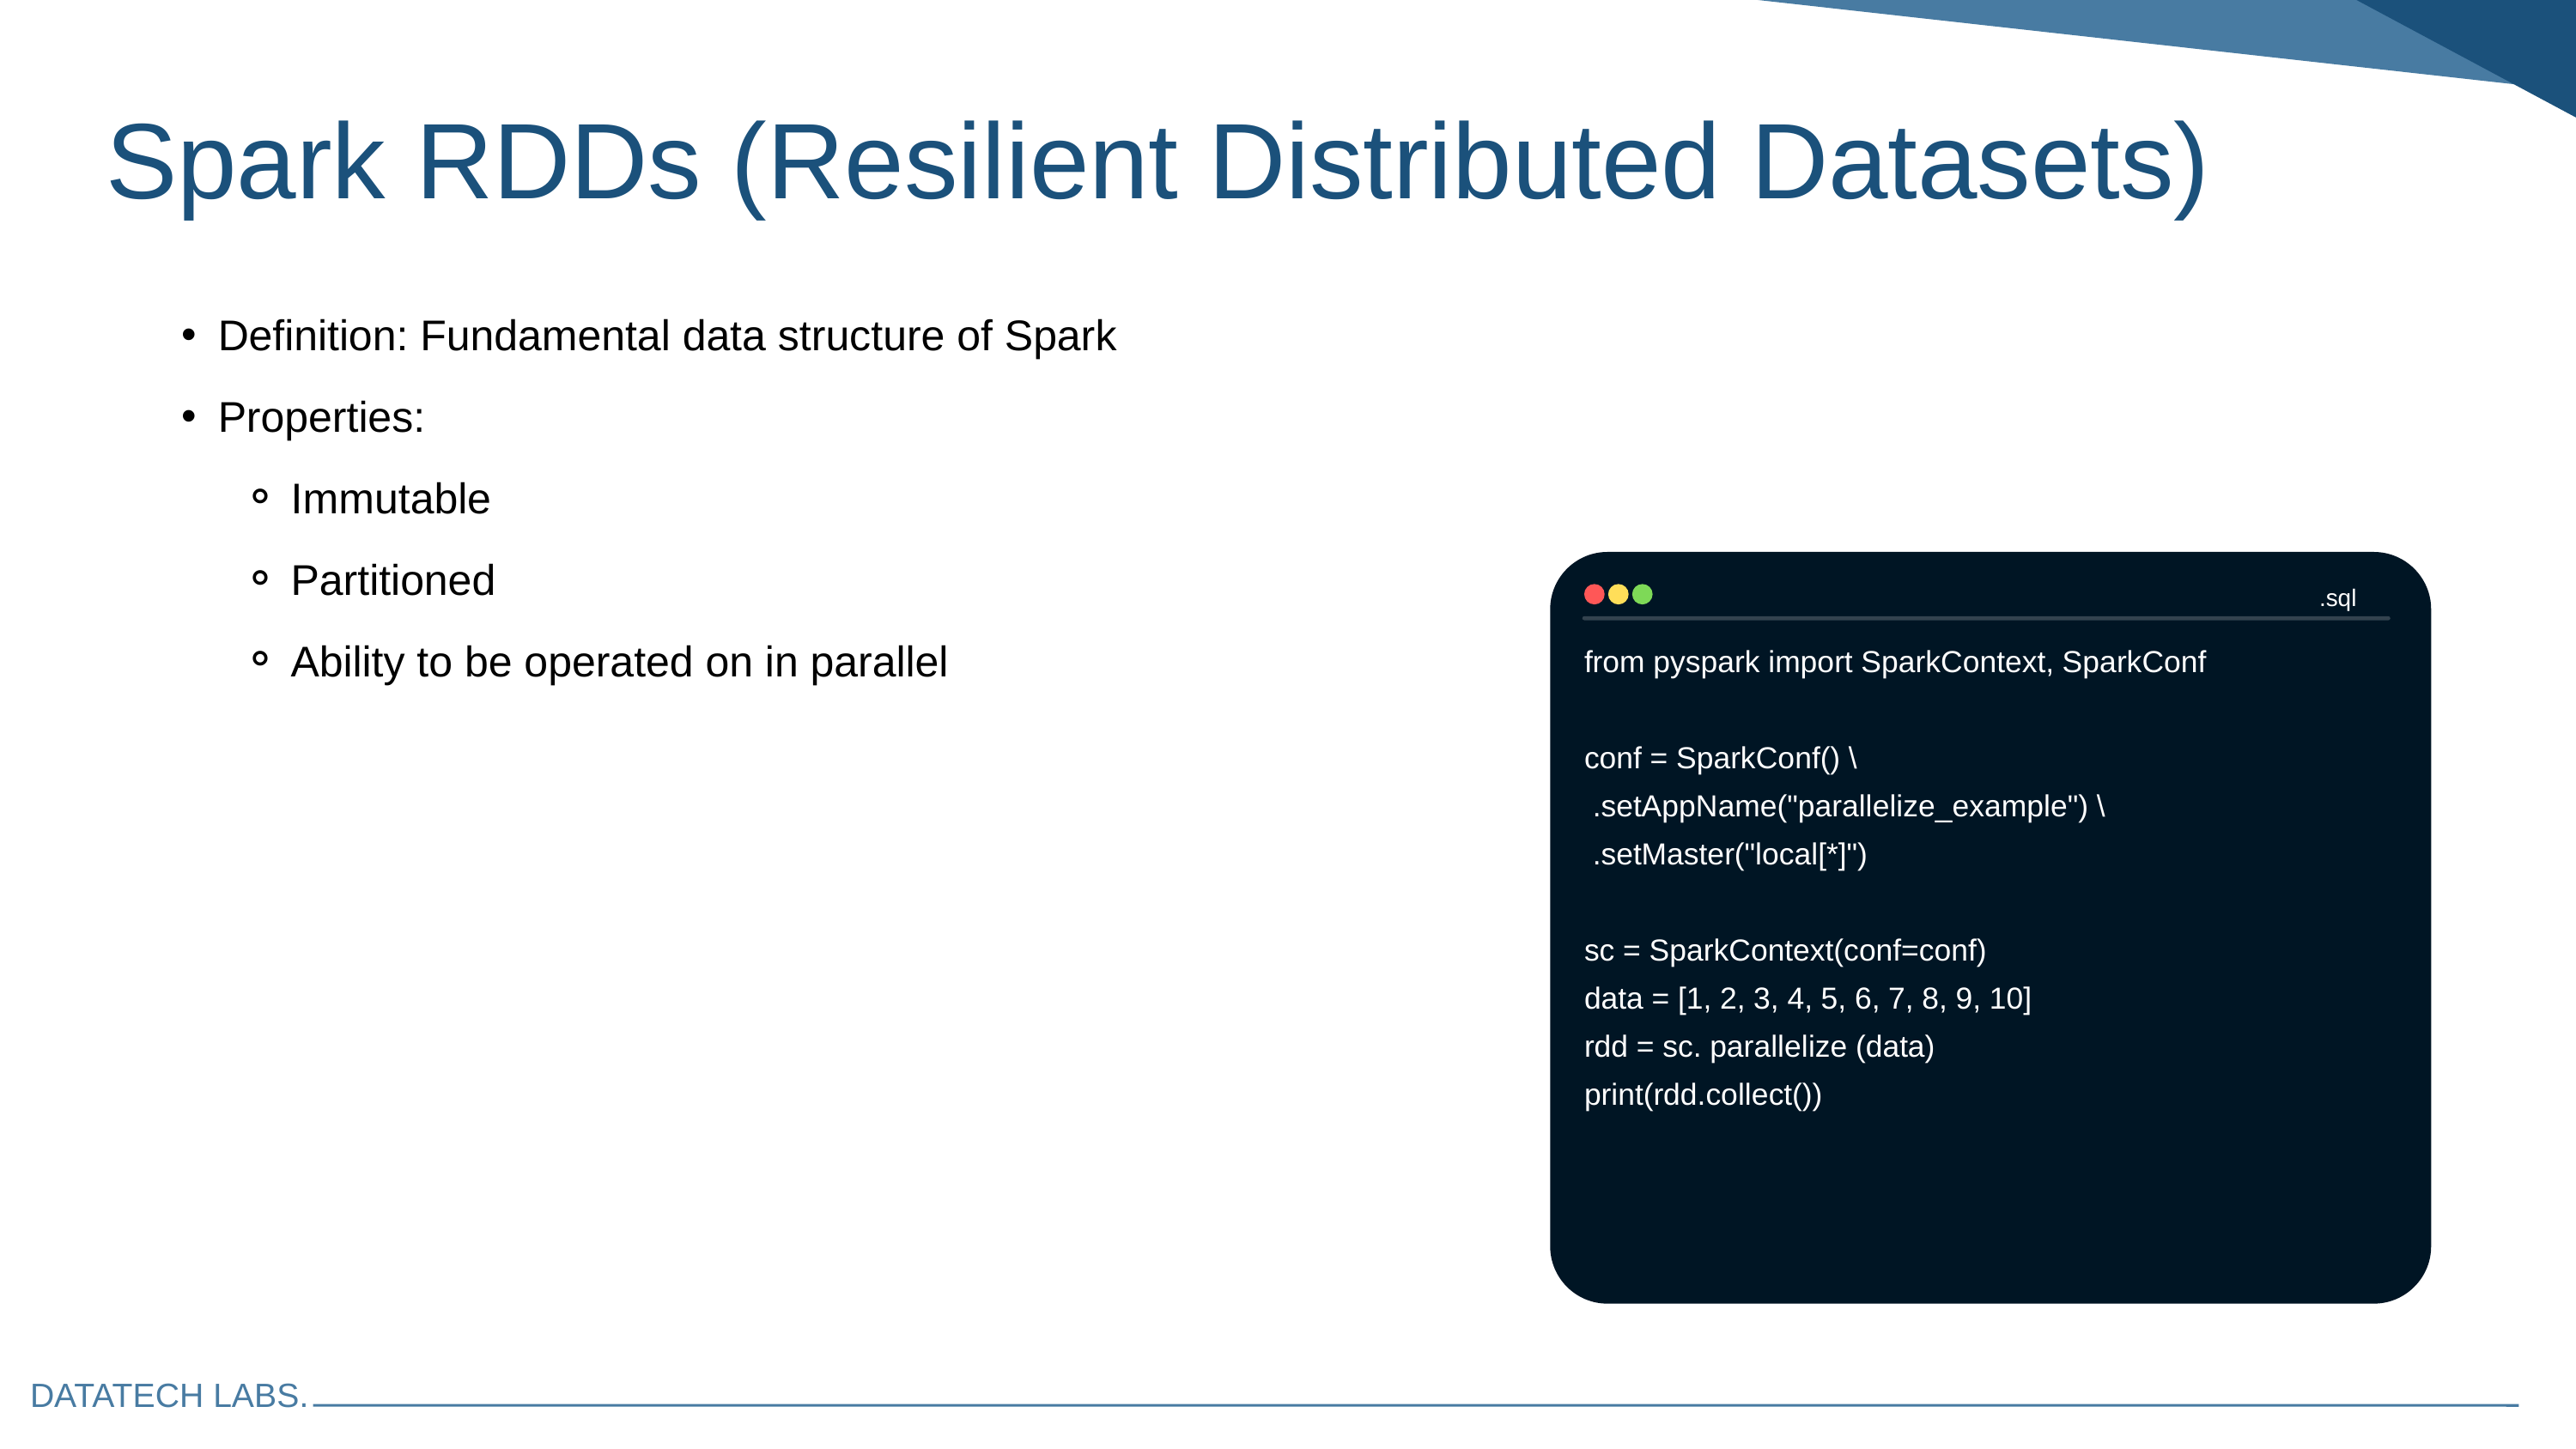

Spark RDDs (Resilient Distributed Datasets)
Definition: Fundamental data structure of Spark
Properties:
Immutable
Partitioned
Ability to be operated on in parallel

.sql

from pyspark import SparkContext, SparkConf

conf = SparkConf() \
 .setAppName("parallelize_example") \
 .setMaster("local[*]")

sc = SparkContext(conf=conf)
data = [1, 2, 3, 4, 5, 6, 7, 8, 9, 10]
rdd = sc. parallelize (data)
print(rdd.collect())

DATATECH LABS.